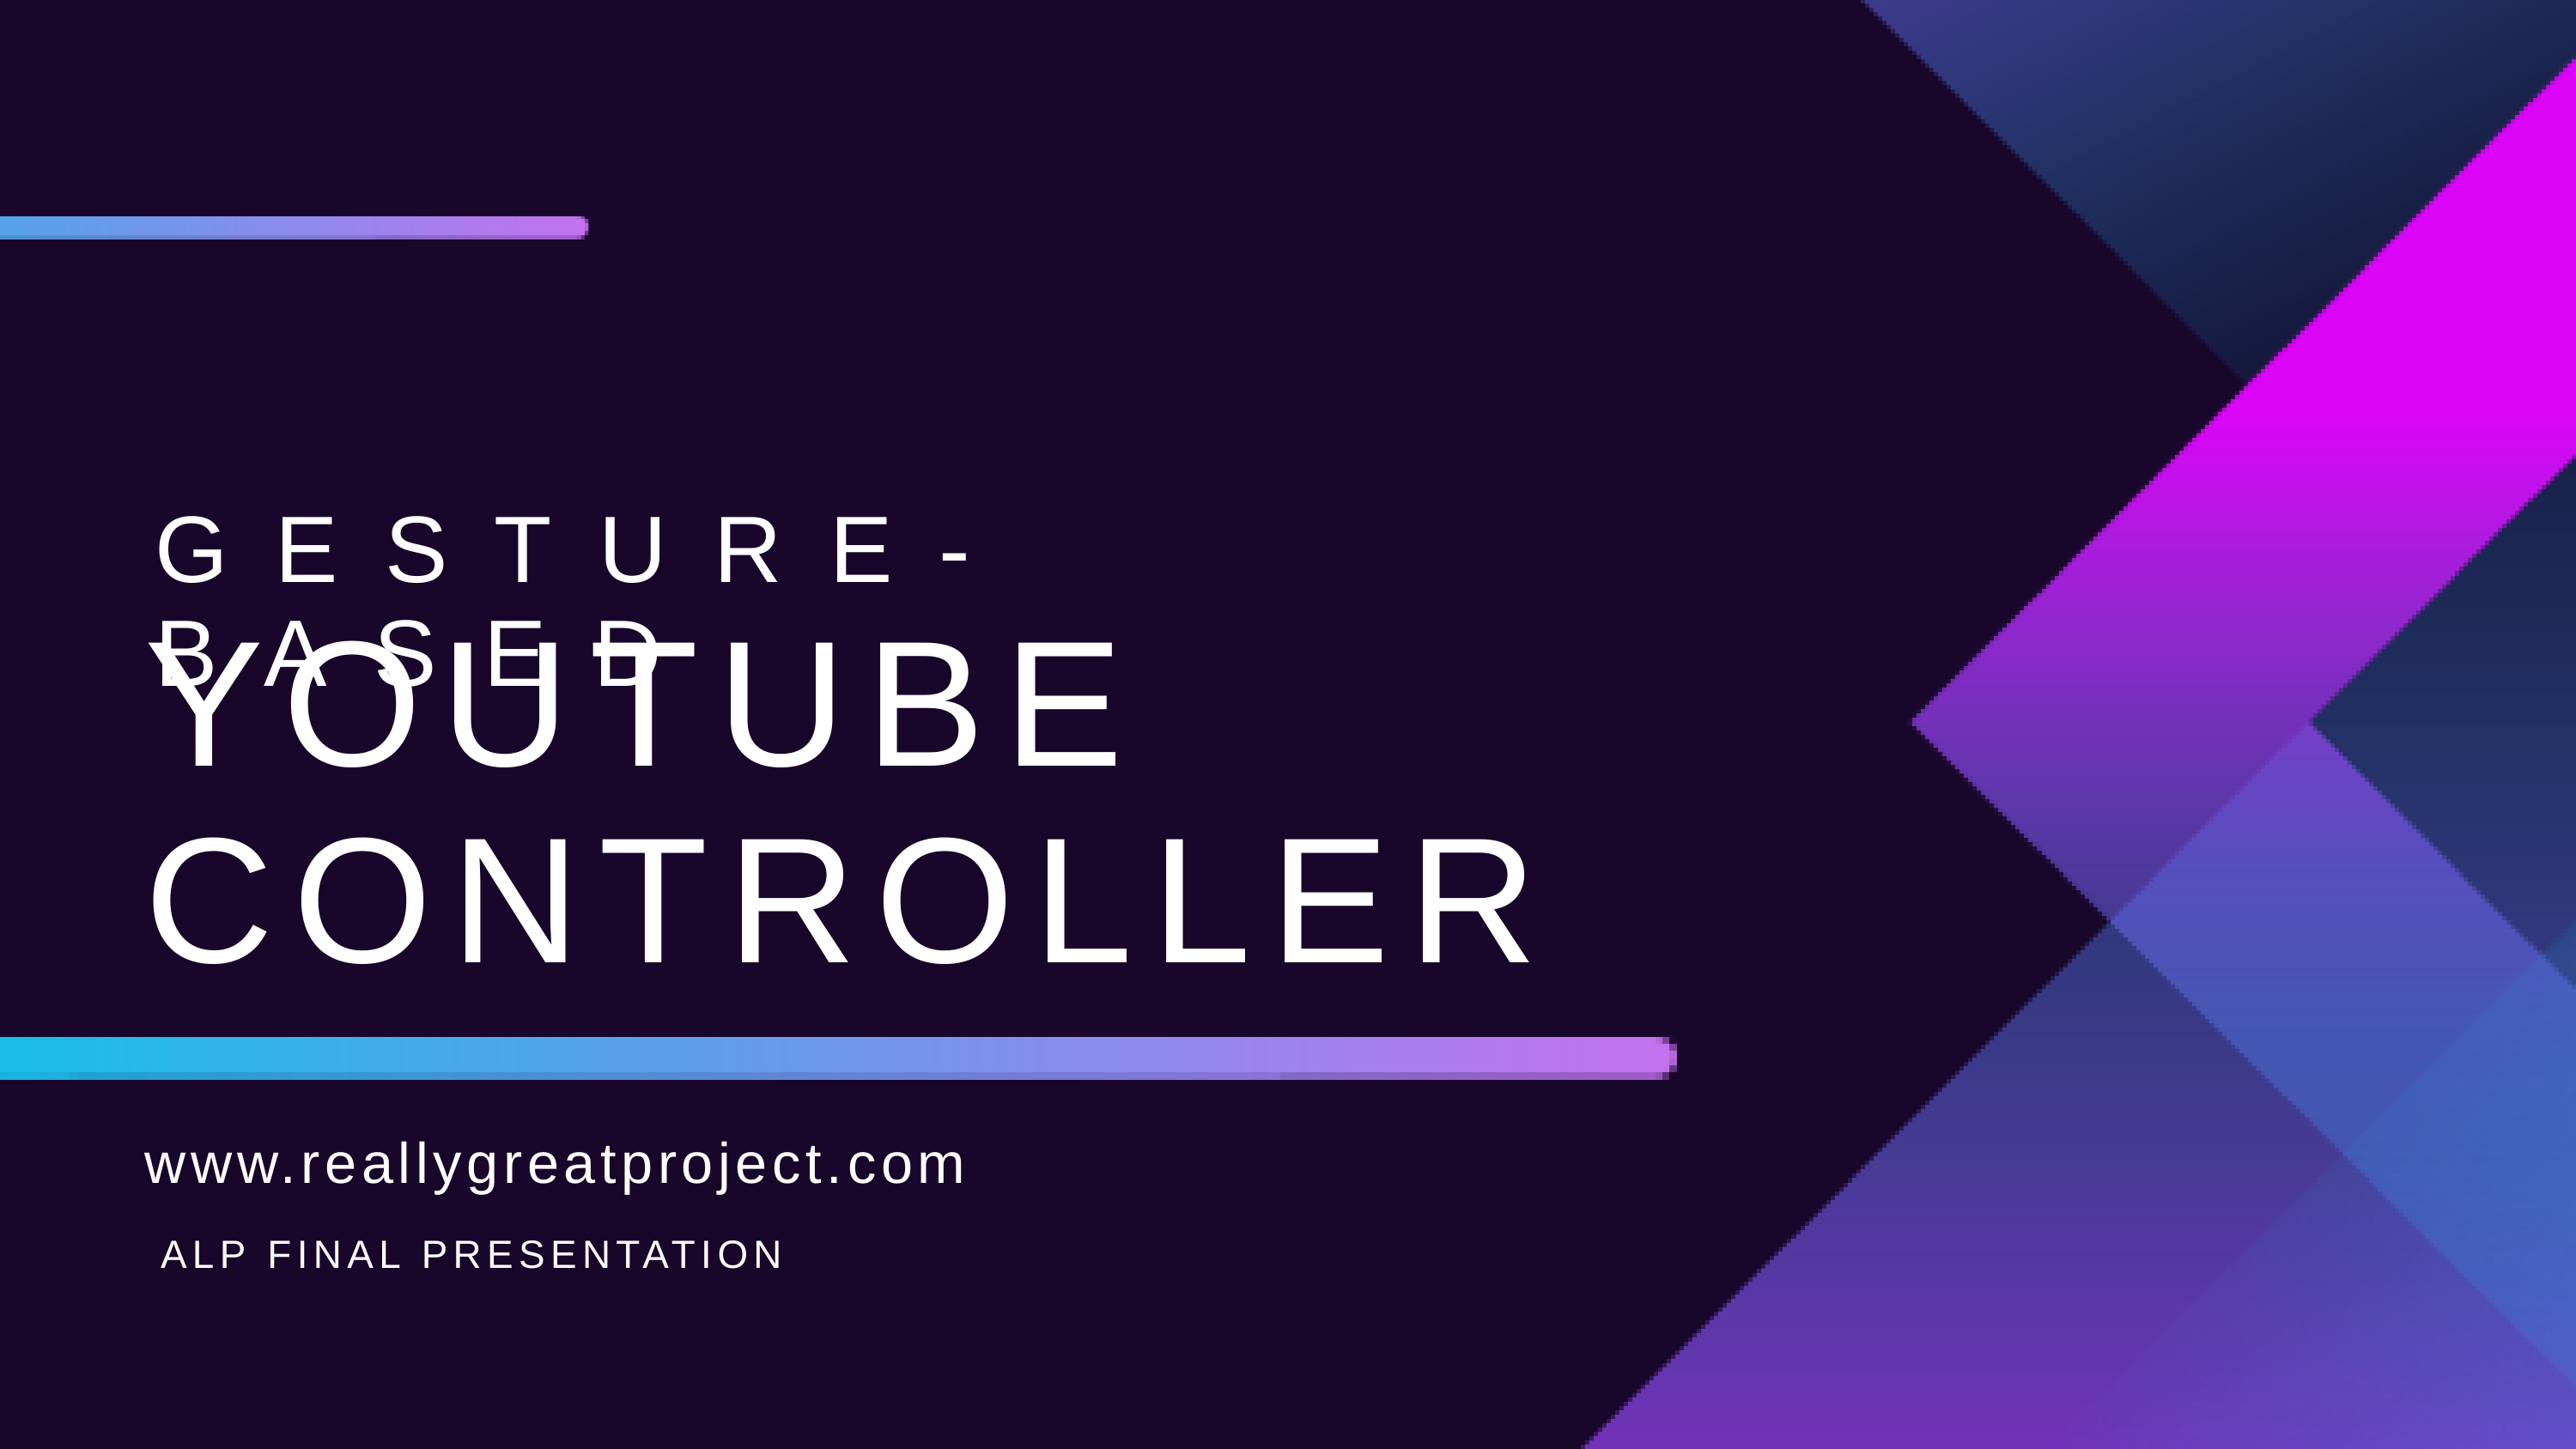

GESTURE-BASED
YOUTUBE CONTROLLER

www.reallygreatproject.com
ALP FINAL PRESENTATION